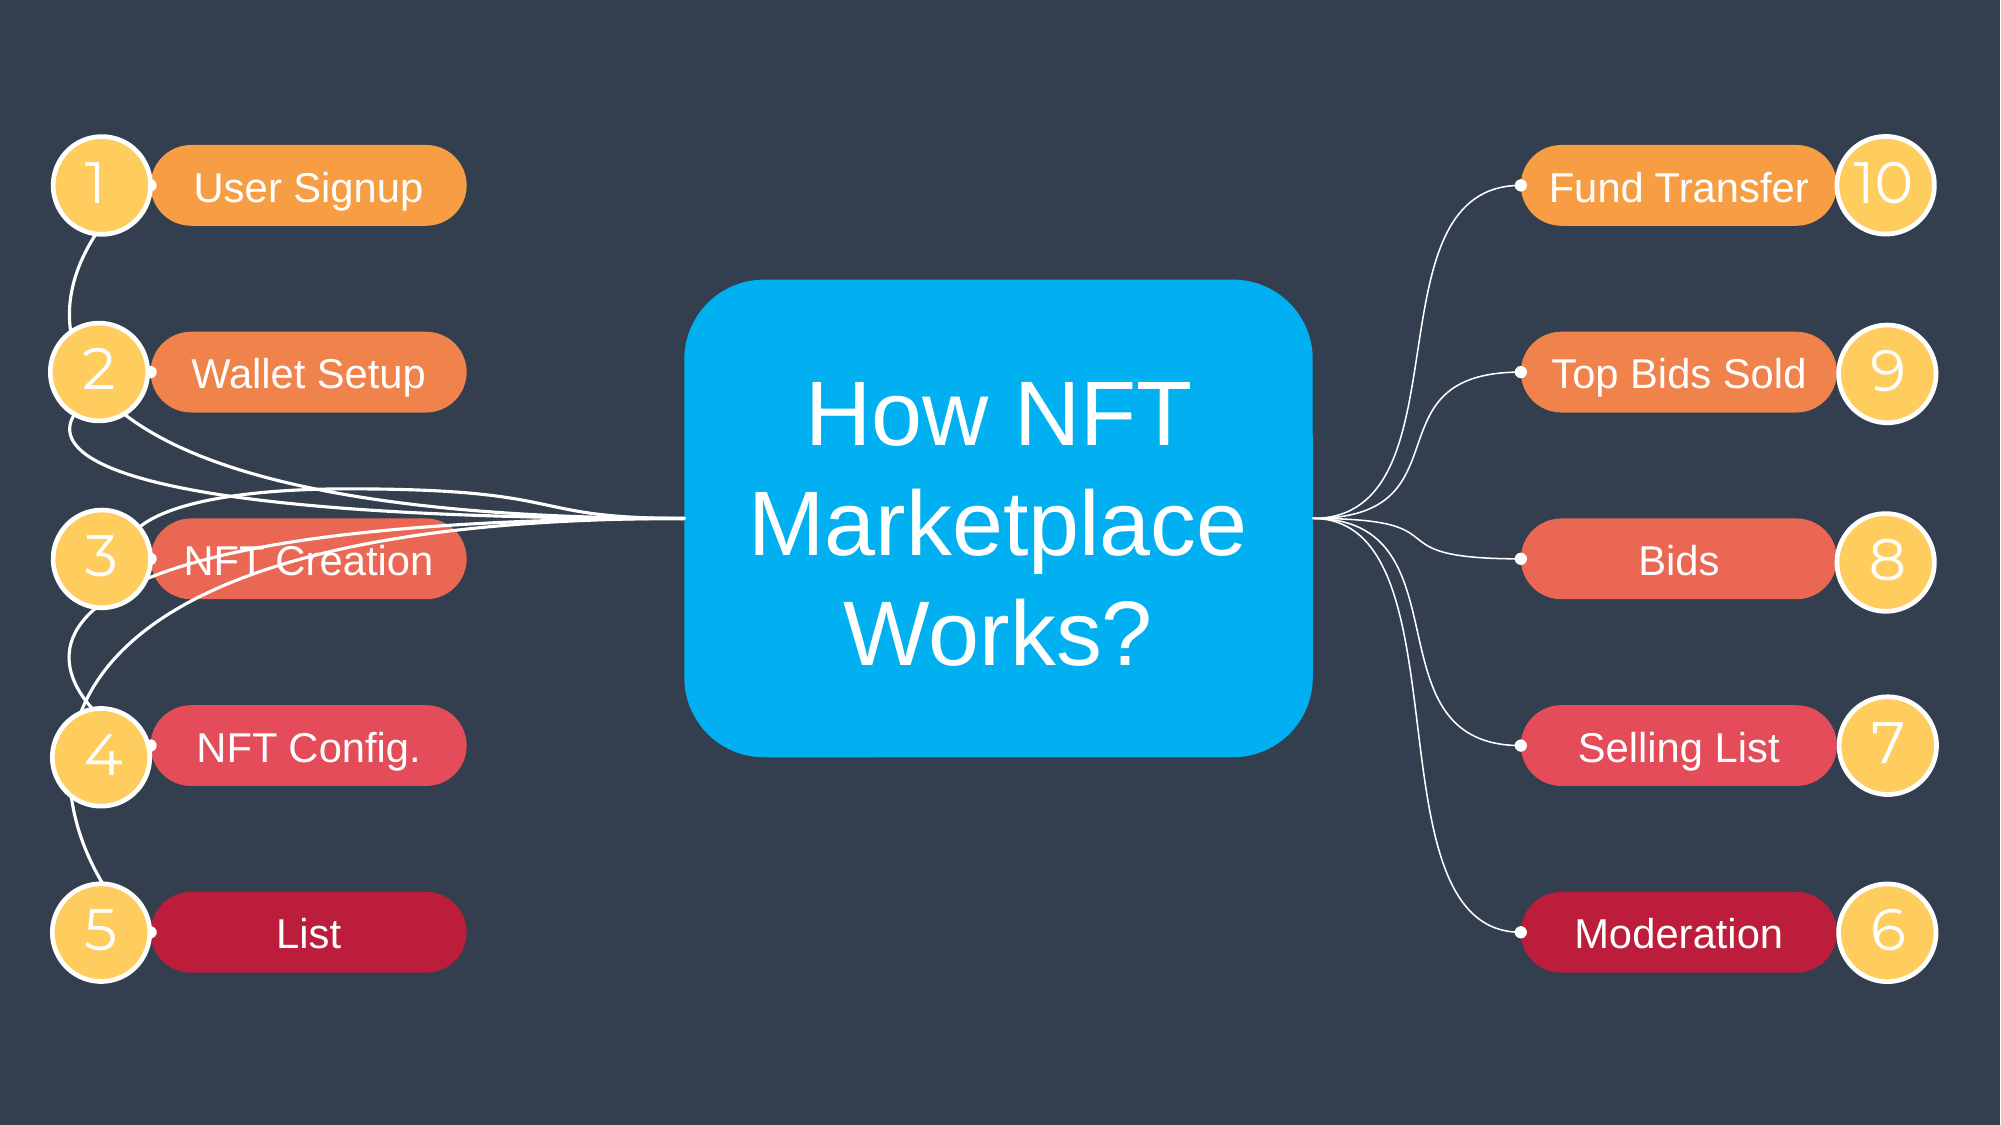

10

 1
User Signup
Fund Transfer
How NFT Marketplace Works?

 2

 9
Wallet Setup
Top Bids Sold

 3

 8
NFT Creation
Bids

 7
NFT Config.
Selling List

 4

 5

 6
List
Moderation